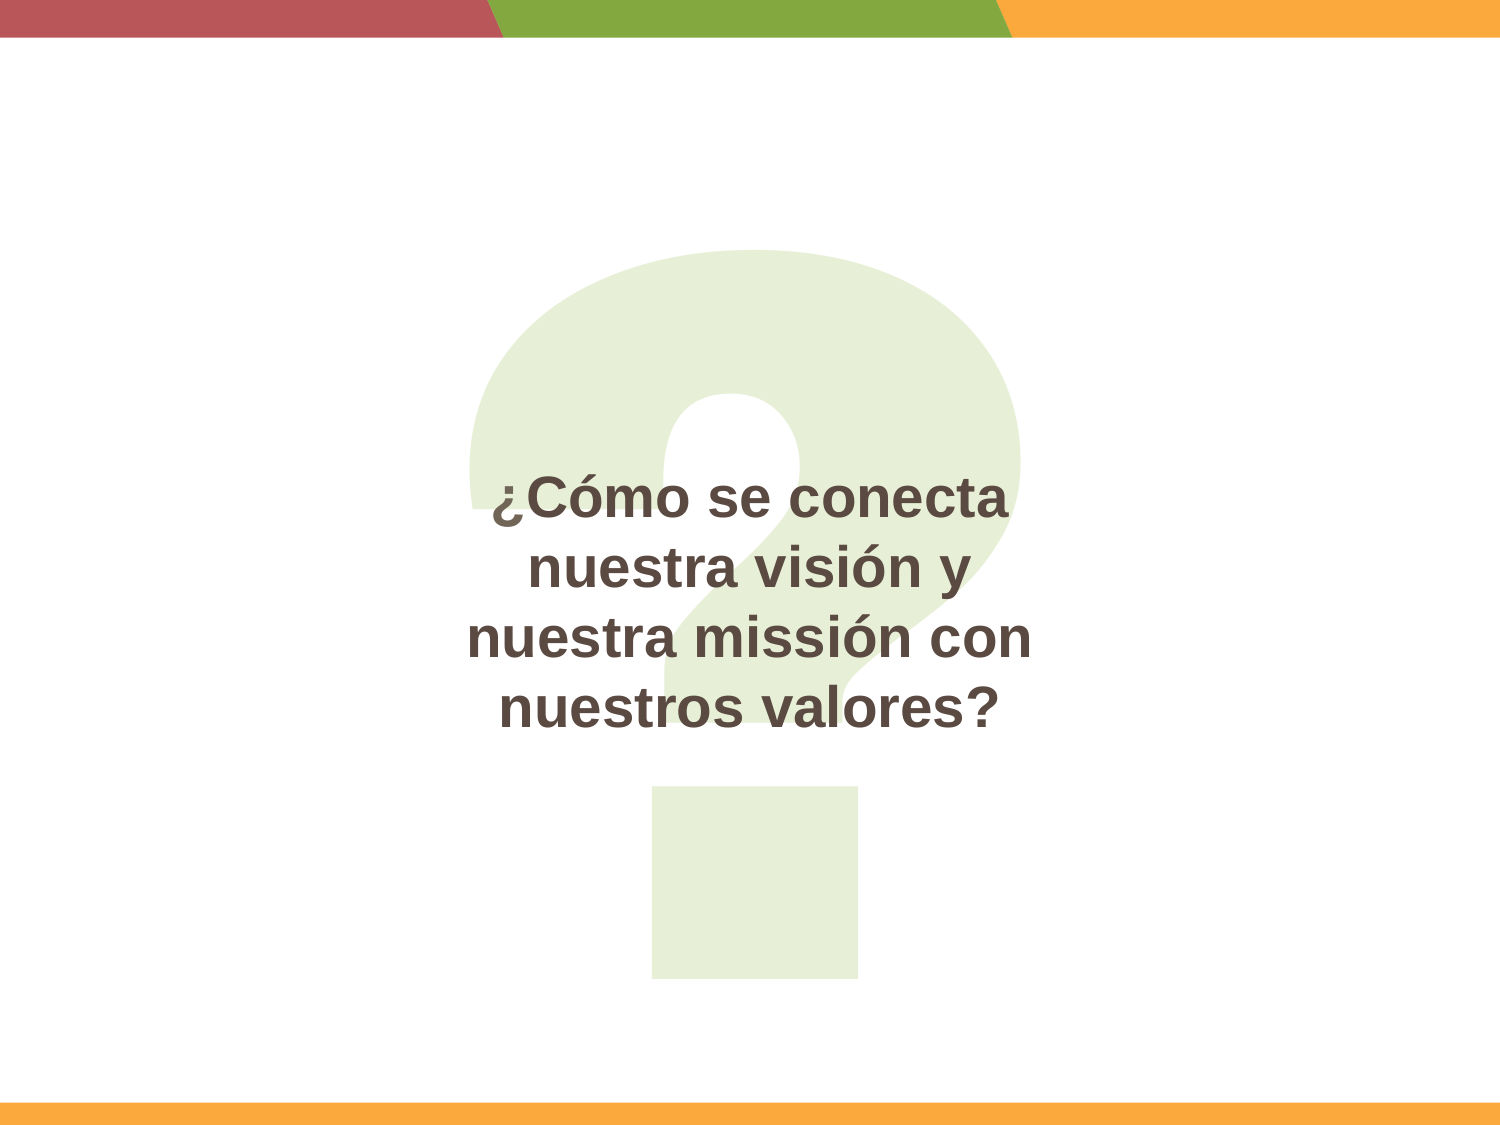

?
¿Cómo se conecta nuestra visión y nuestra missión con nuestros valores?